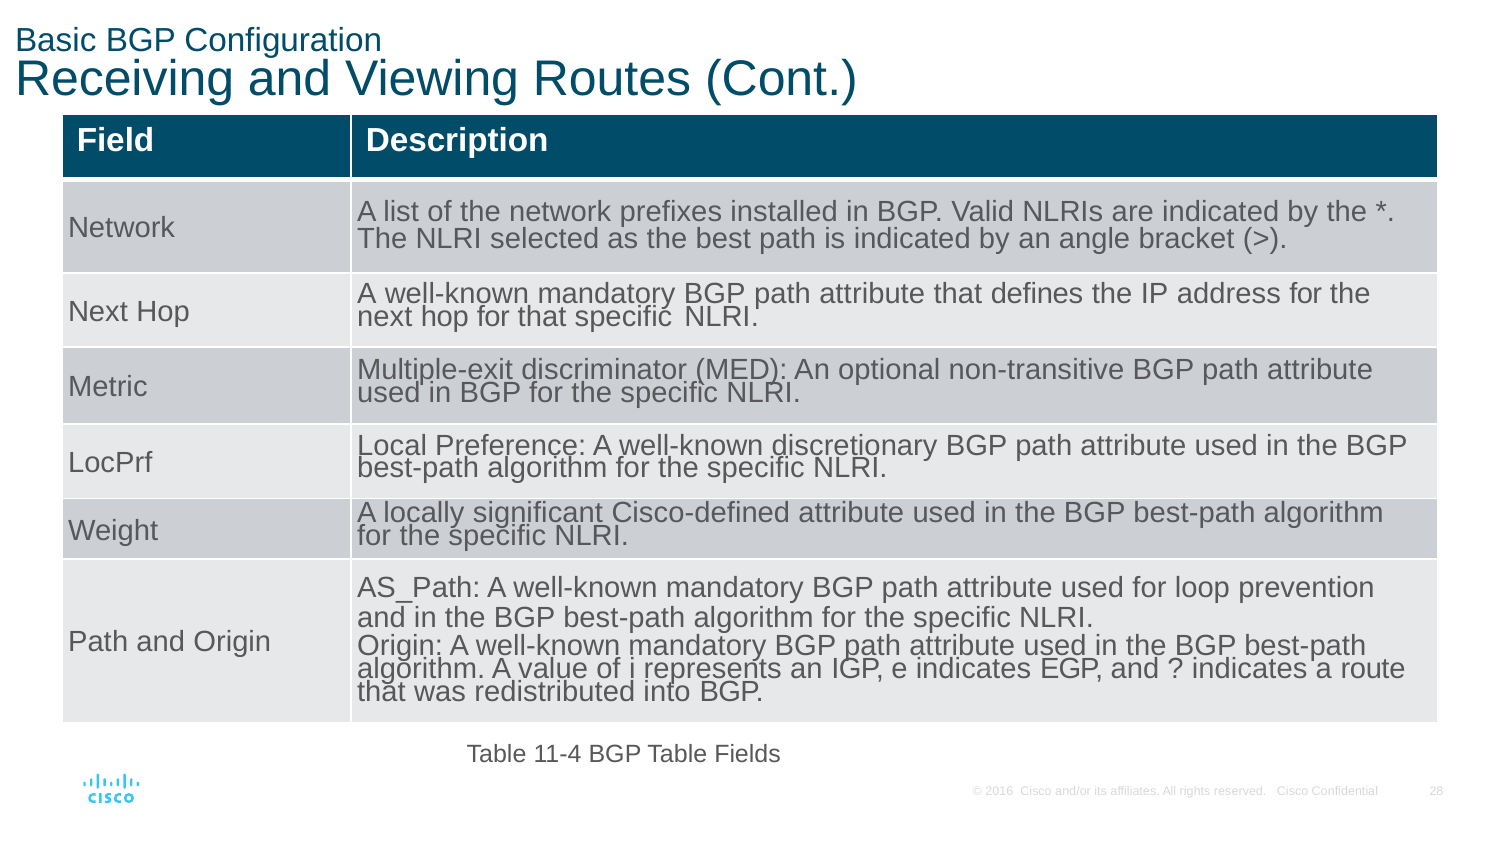

# Basic BGP Configuration Receiving and Viewing Routes (Cont.)
| Field | Description |
| --- | --- |
| Network | A list of the network prefixes installed in BGP. Valid NLRIs are indicated by the \*. The NLRI selected as the best path is indicated by an angle bracket (>). |
| Next Hop | A well-known mandatory BGP path attribute that defines the IP address for the next hop for that specific NLRI. |
| Metric | Multiple-exit discriminator (MED): An optional non-transitive BGP path attribute used in BGP for the specific NLRI. |
| LocPrf | Local Preference: A well-known discretionary BGP path attribute used in the BGP best-path algorithm for the specific NLRI. |
| Weight | A locally significant Cisco-defined attribute used in the BGP best-path algorithm for the specific NLRI. |
| Path and Origin | AS\_Path: A well-known mandatory BGP path attribute used for loop prevention and in the BGP best-path algorithm for the specific NLRI. Origin: A well-known mandatory BGP path attribute used in the BGP best-path algorithm. A value of i represents an IGP, e indicates EGP, and ? indicates a route that was redistributed into BGP. |
Table 11-4 BGP Table Fields